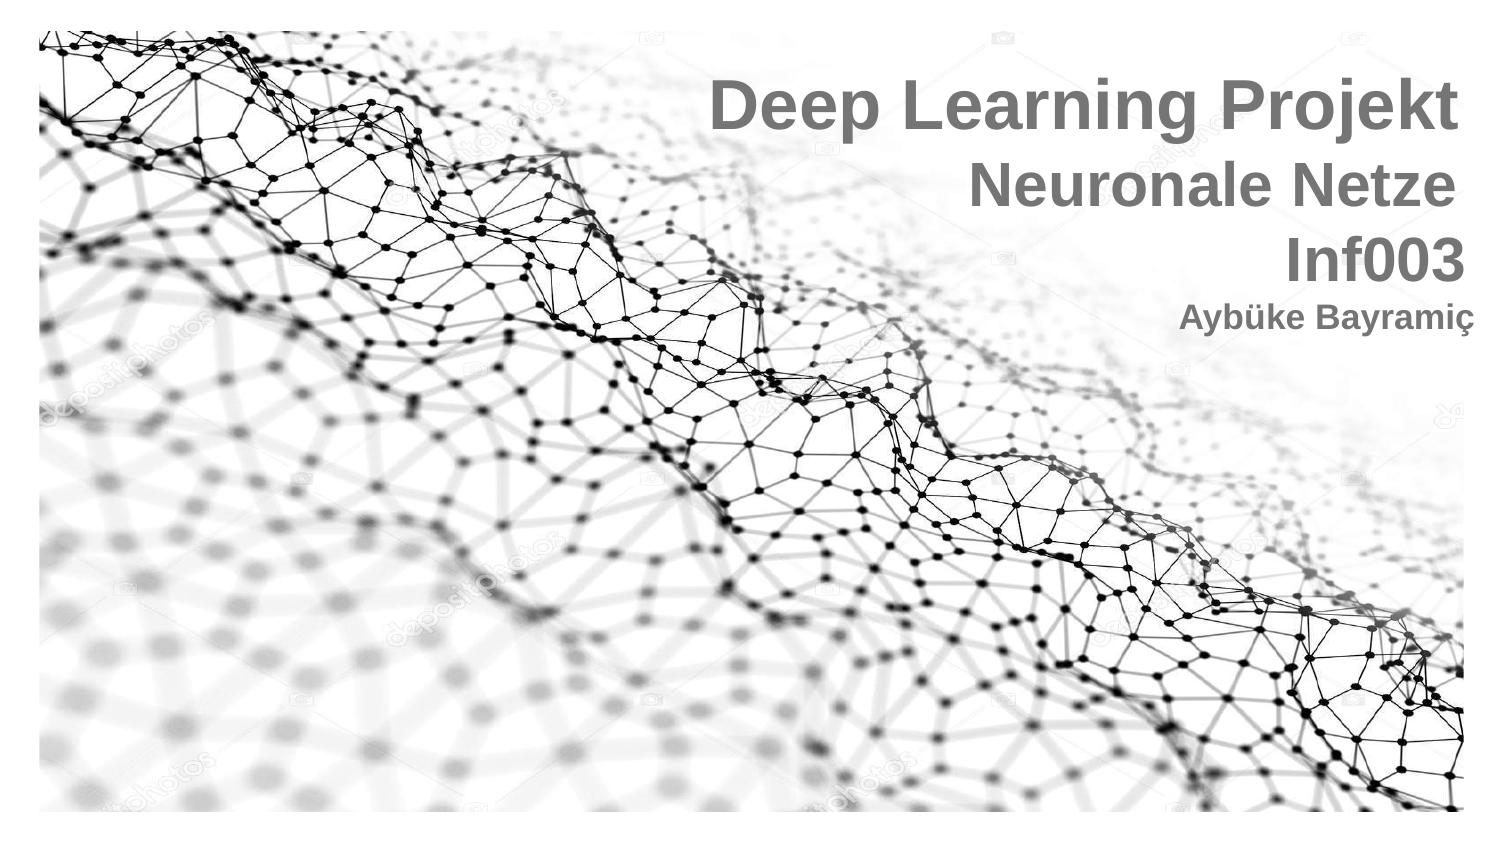

# Deep Learning Projekt
  Neuronale Netze
   Inf003
  Aybüke Bayramiç